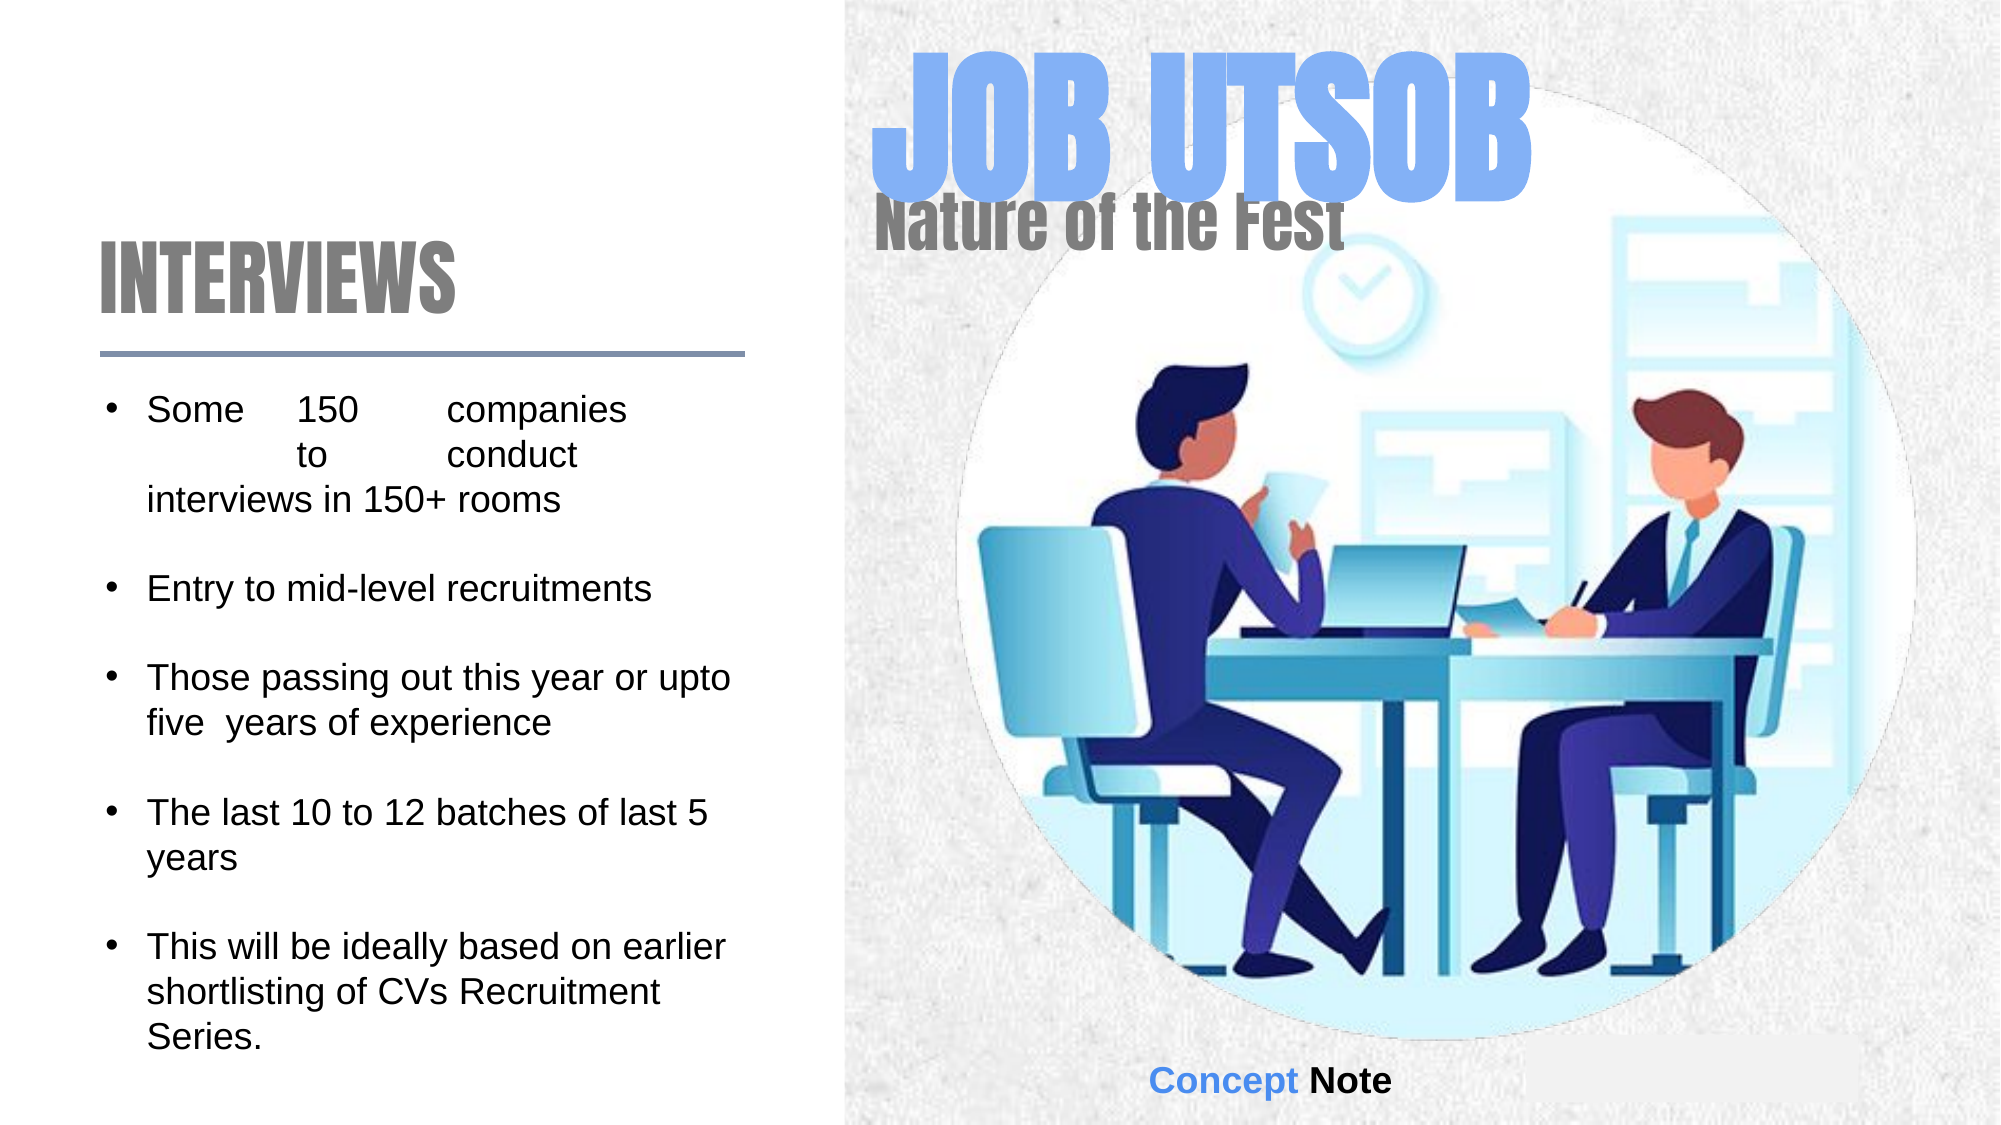

# JOB UTSOB

Nature of the Fest
INTERVIEWS
Some	150	companies	to	conduct  interviews in 150+ rooms

Entry to mid-level recruitments

Those passing out this year or upto five  years of experience

The last 10 to 12 batches of last 5 years

This will be ideally based on earlier  shortlisting of CVs Recruitment Series.
Concept Note